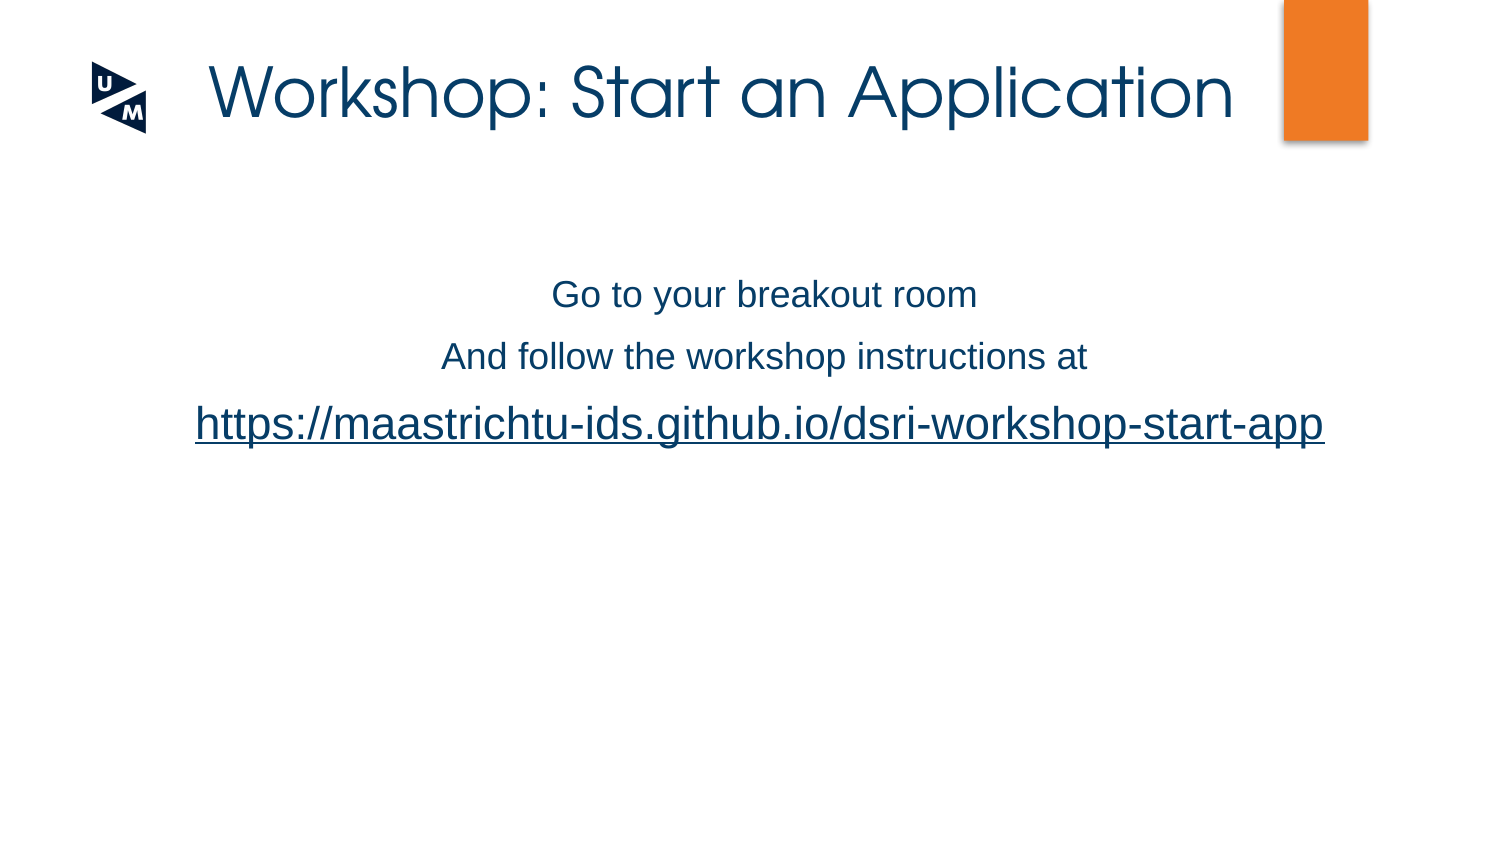

# Workshop: Start an Application

Go to your breakout room
And follow the workshop instructions at
https://maastrichtu-ids.github.io/dsri-workshop-start-app

22